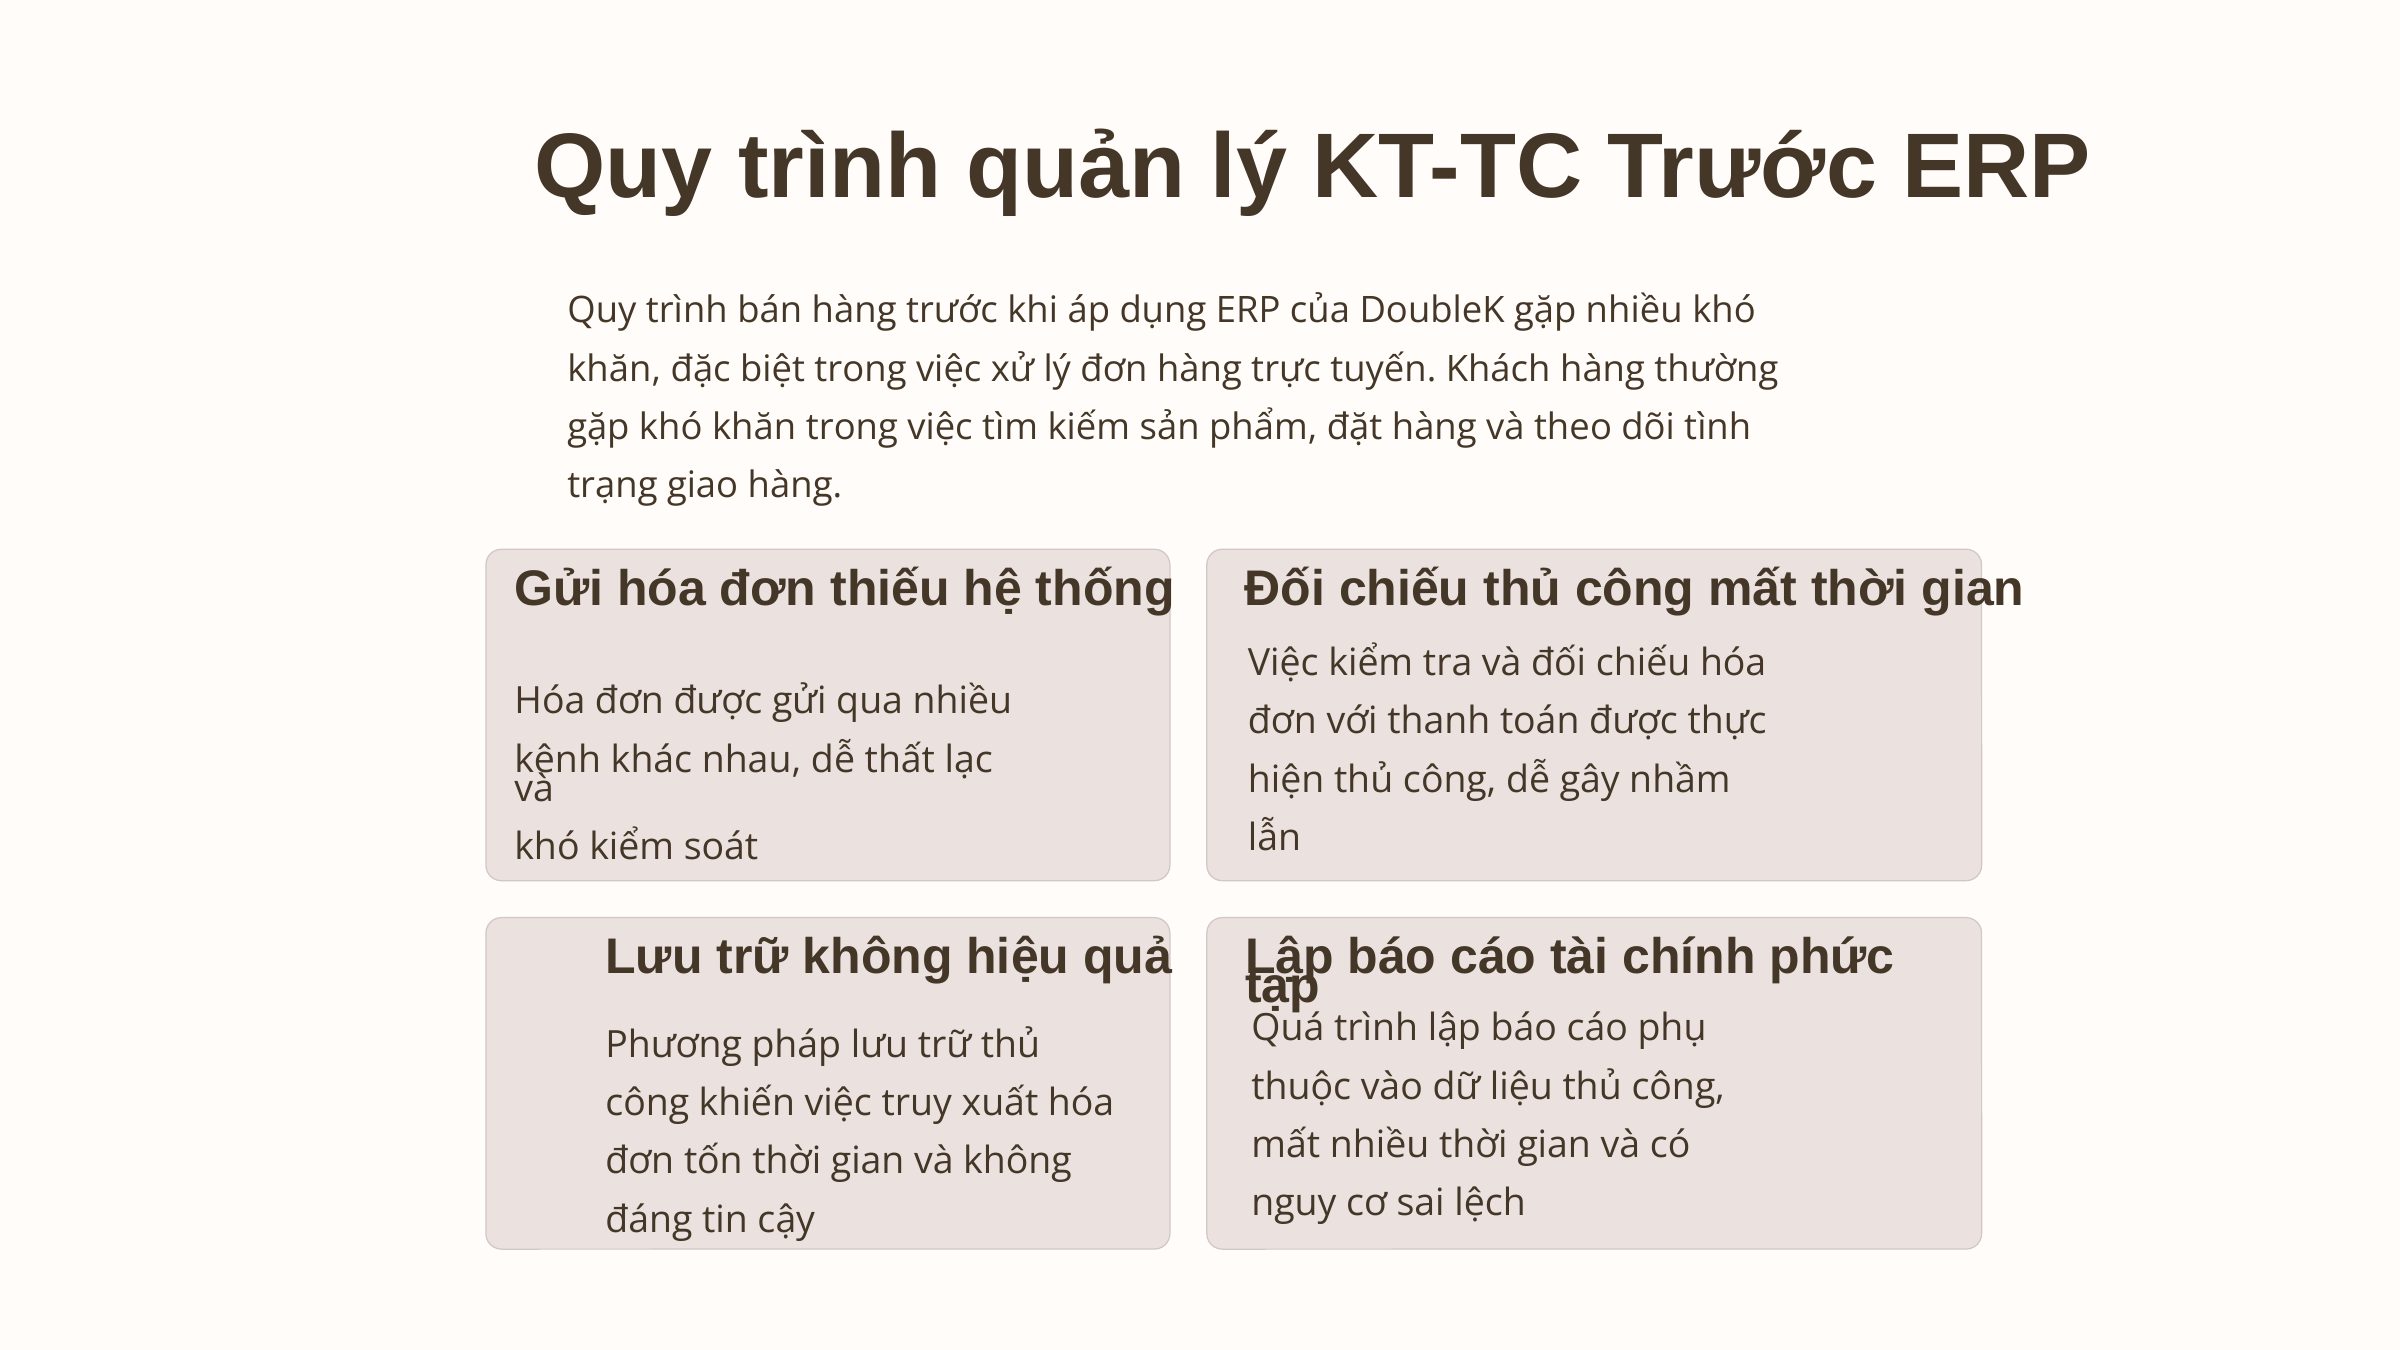

Quy trình quản lý KT-TC Trước ERP
Quy trình bán hàng trước khi áp dụng ERP của DoubleK gặp nhiều khó khăn, đặc biệt trong việc xử lý đơn hàng trực tuyến. Khách hàng thường gặp khó khăn trong việc tìm kiếm sản phẩm, đặt hàng và theo dõi tình trạng giao hàng.

Đối chiếu thủ công mất thời gian
Gửi hóa đơn thiếu hệ thống
Việc kiểm tra và đối chiếu hóa

đơn với thanh toán được thực

hiện thủ công, dễ gây nhầm

lẫn
Hóa đơn được gửi qua nhiều

kênh khác nhau, dễ thất lạc và

khó kiểm soát

Lưu trữ không hiệu quả
Lập báo cáo tài chính phức tạp
Quá trình lập báo cáo phụ

thuộc vào dữ liệu thủ công,

mất nhiều thời gian và có

nguy cơ sai lệch
Phương pháp lưu trữ thủ

công khiến việc truy xuất hóa

đơn tốn thời gian và không

đáng tin cậy